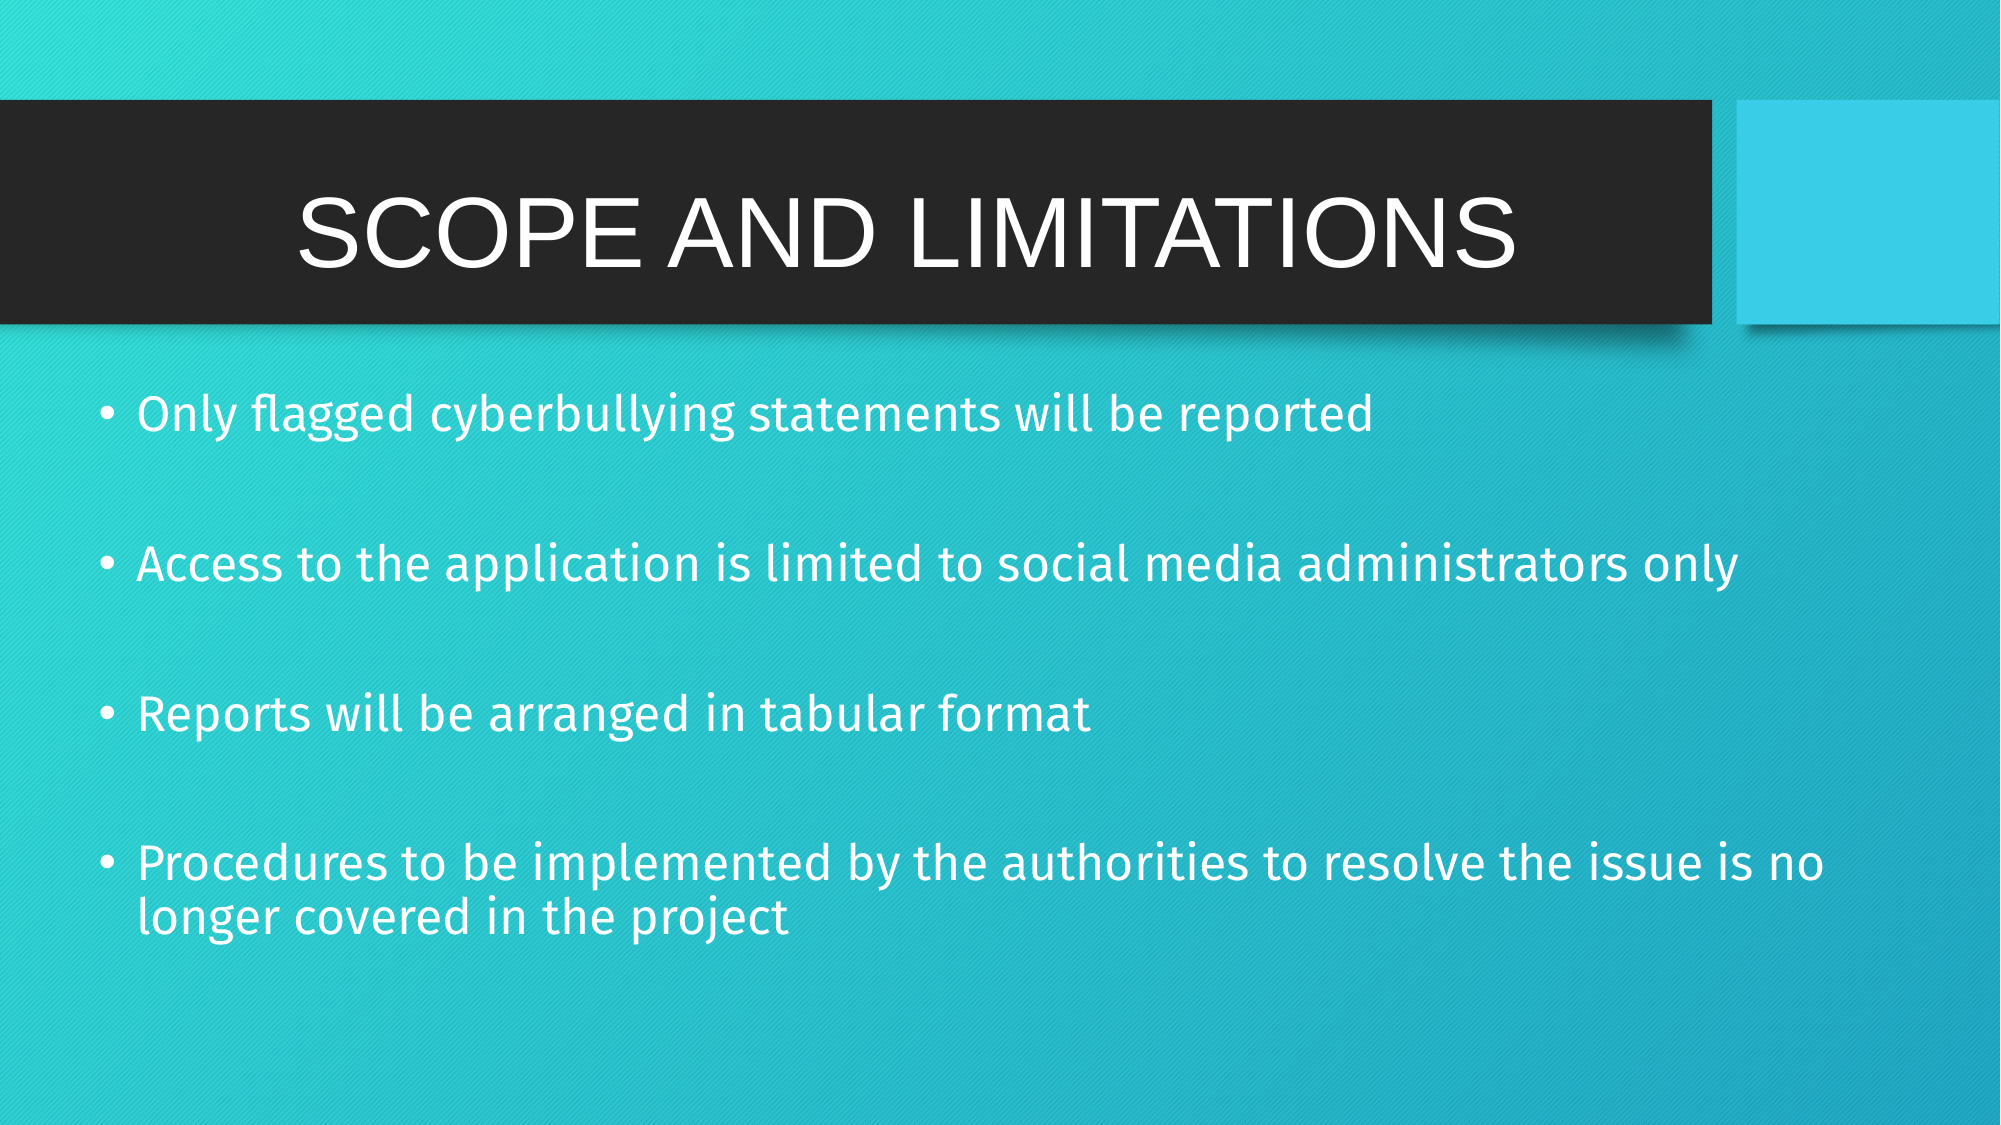

# SCOPE AND LIMITATIONS
Only flagged cyberbullying statements will be reported

Access to the application is limited to social media administrators only

Reports will be arranged in tabular format

Procedures to be implemented by the authorities to resolve the issue is no longer covered in the project